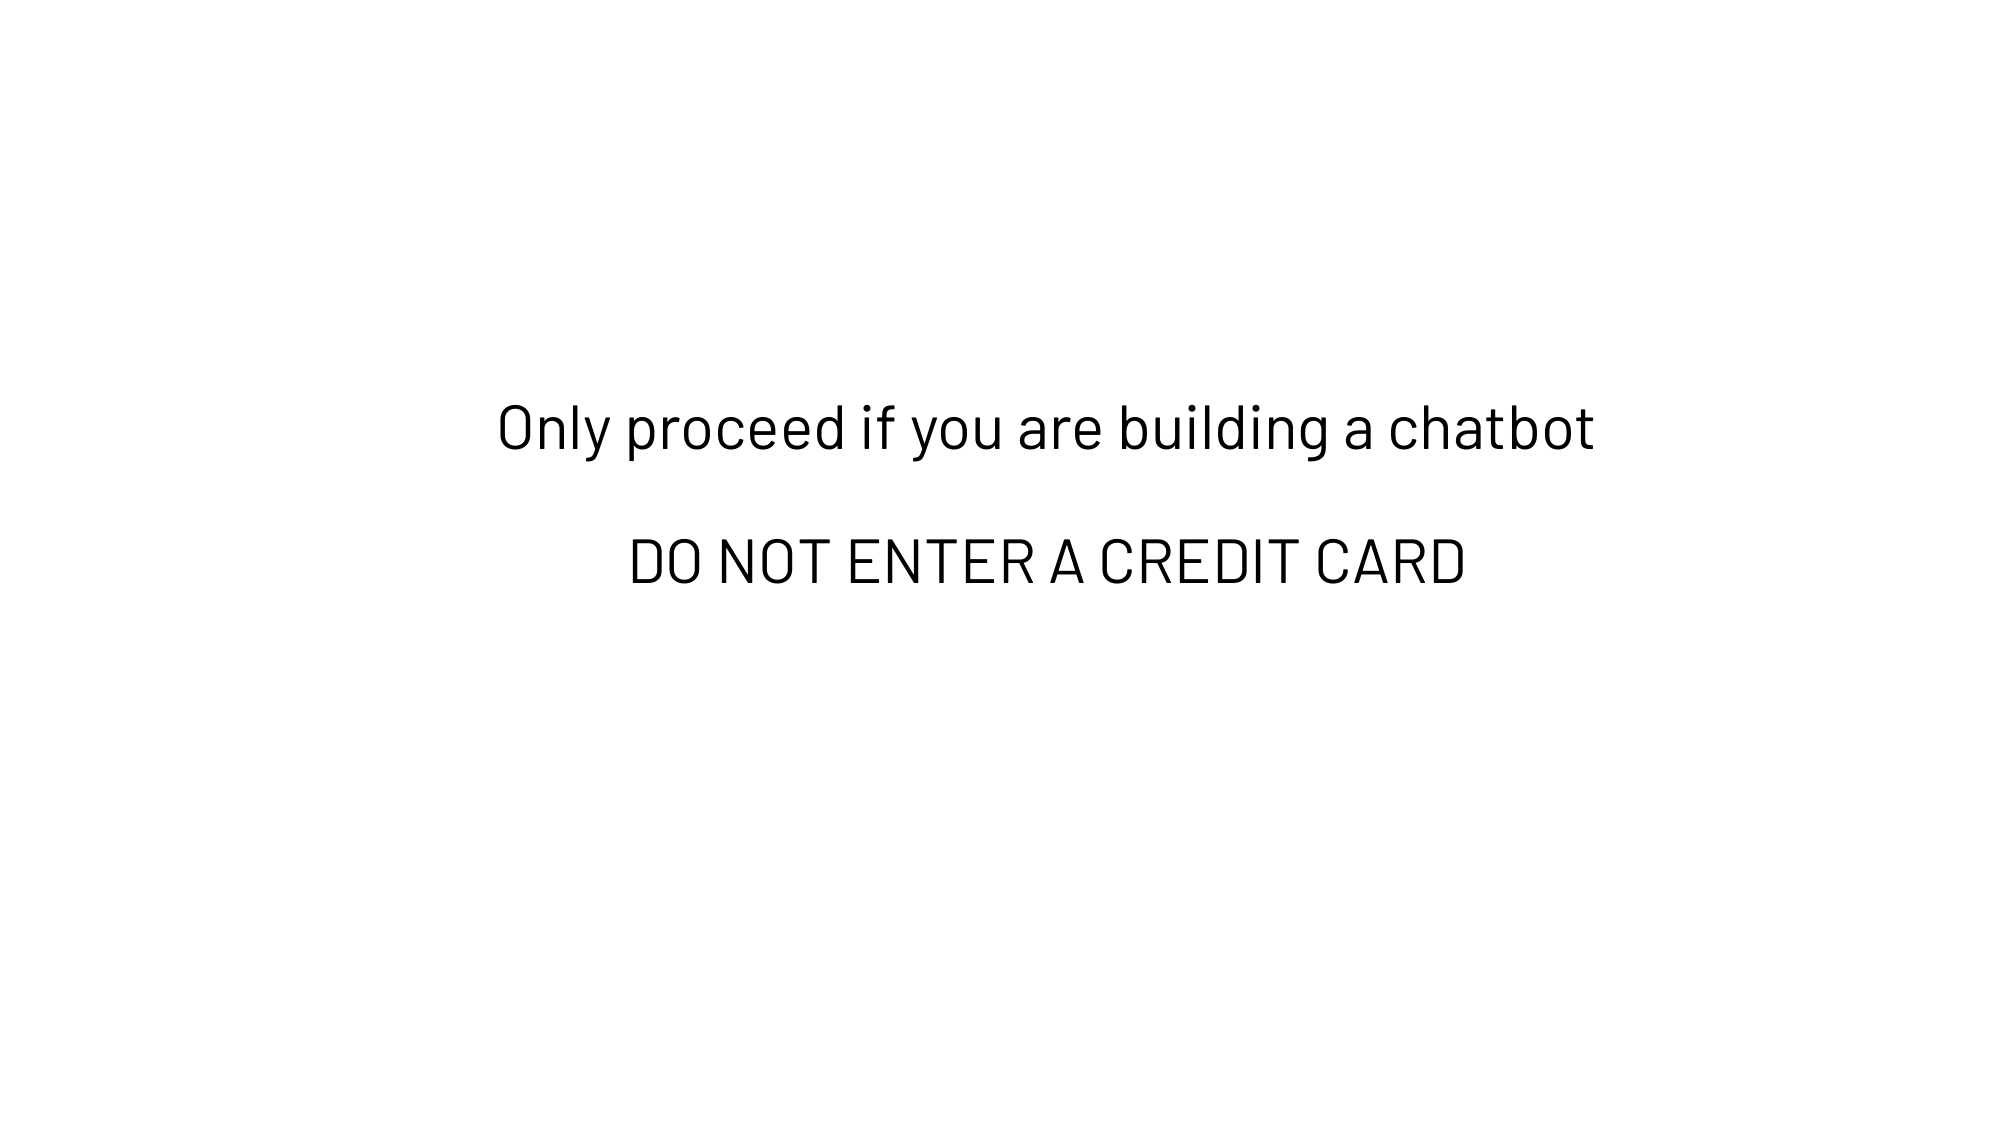

# Only proceed if you are building a chatbot DO NOT ENTER A CREDIT CARD